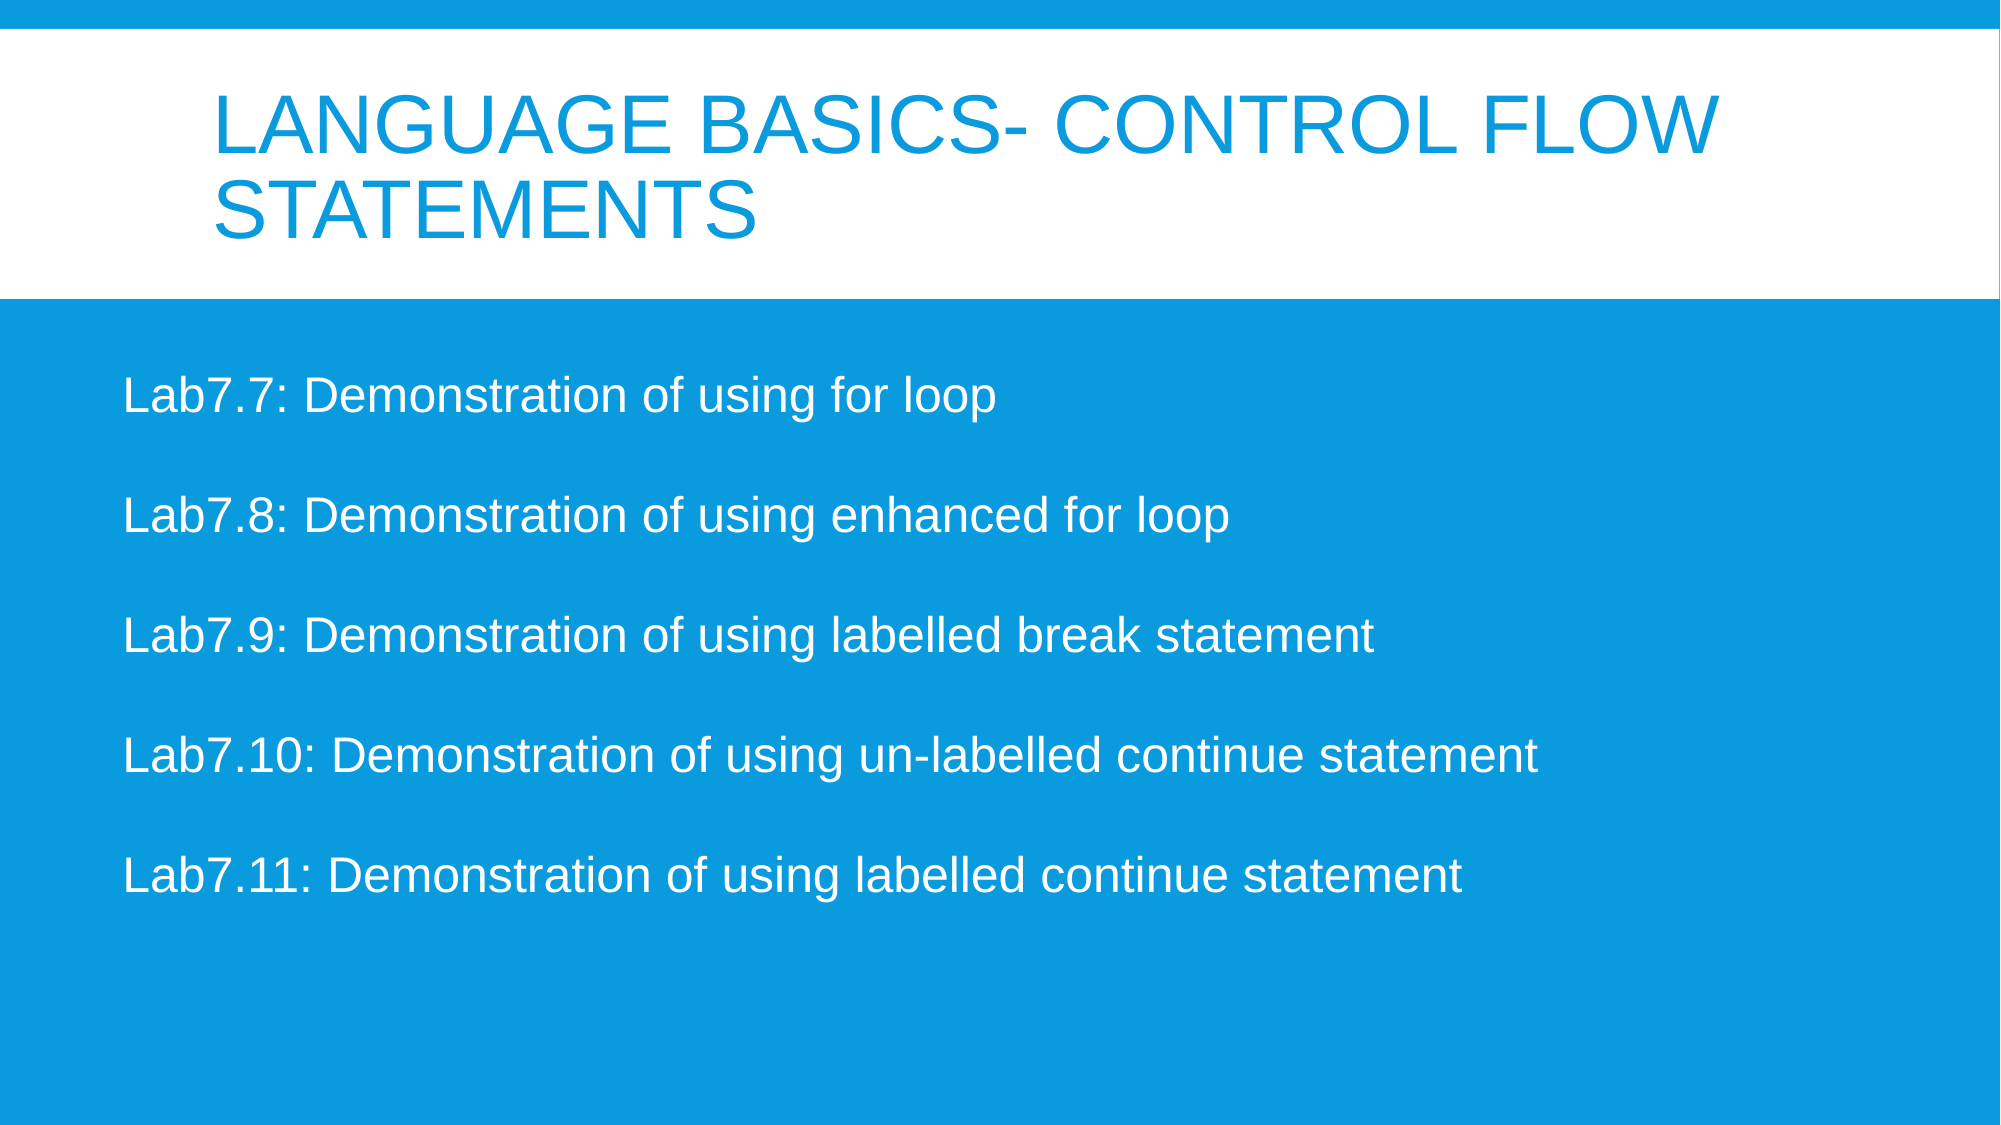

# Language basics- control flow statements
Lab7.7: Demonstration of using for loop

Lab7.8: Demonstration of using enhanced for loop

Lab7.9: Demonstration of using labelled break statement

Lab7.10: Demonstration of using un-labelled continue statement

Lab7.11: Demonstration of using labelled continue statement